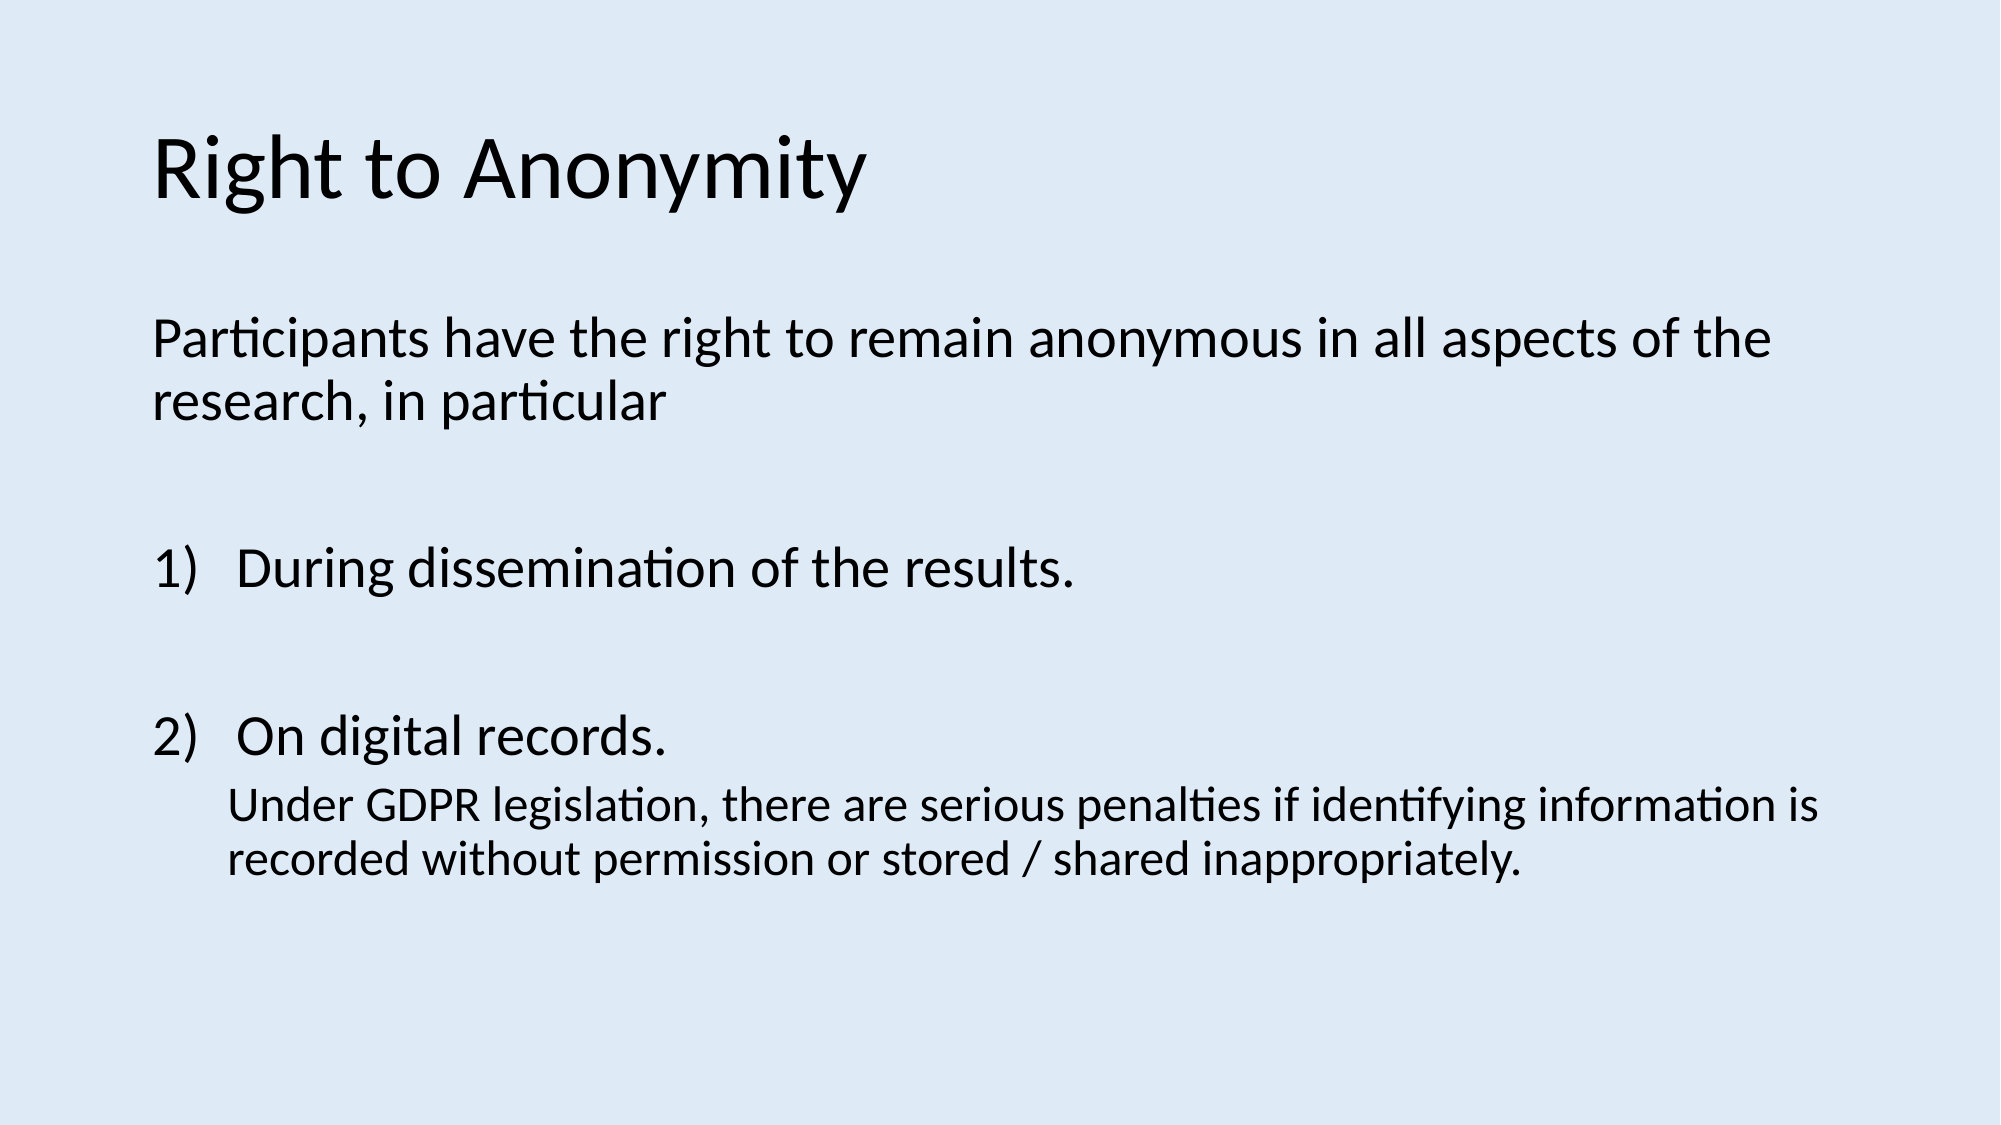

# Right to Anonymity
Participants have the right to remain anonymous in all aspects of the research, in particular

During dissemination of the results.

On digital records.
Under GDPR legislation, there are serious penalties if identifying information is recorded without permission or stored / shared inappropriately.